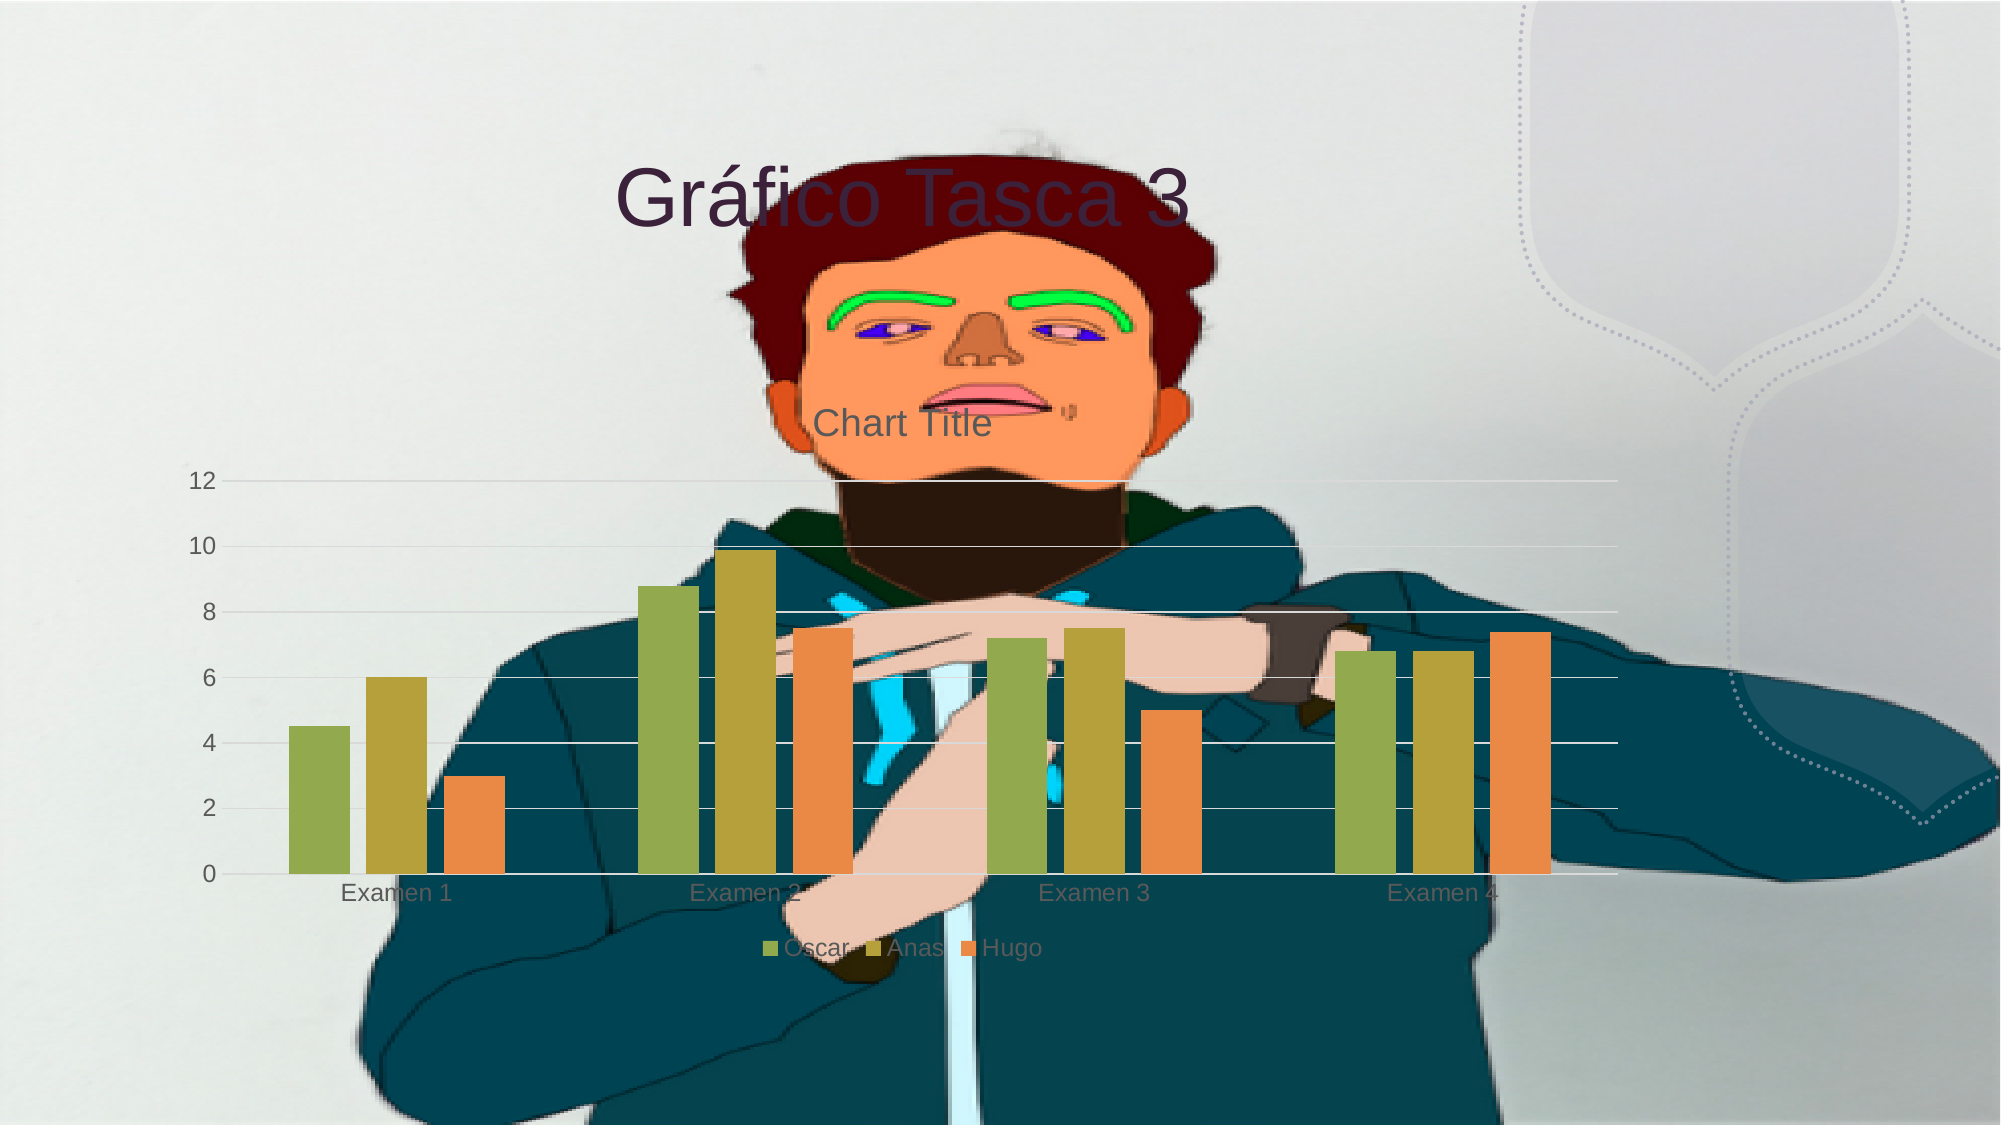

# Gráfico Tasca 3

### Chart:

| Category | Oscar | Anas | Hugo |
|---|---|---|---|
| Examen 1 | 4.5 | 6.0 | 3.0 |
| Examen 2 | 8.8 | 9.9 | 7.5 |
| Examen 3 | 7.2 | 7.5 | 5.0 |
| Examen 4 | 6.8 | 6.8 | 7.4 |